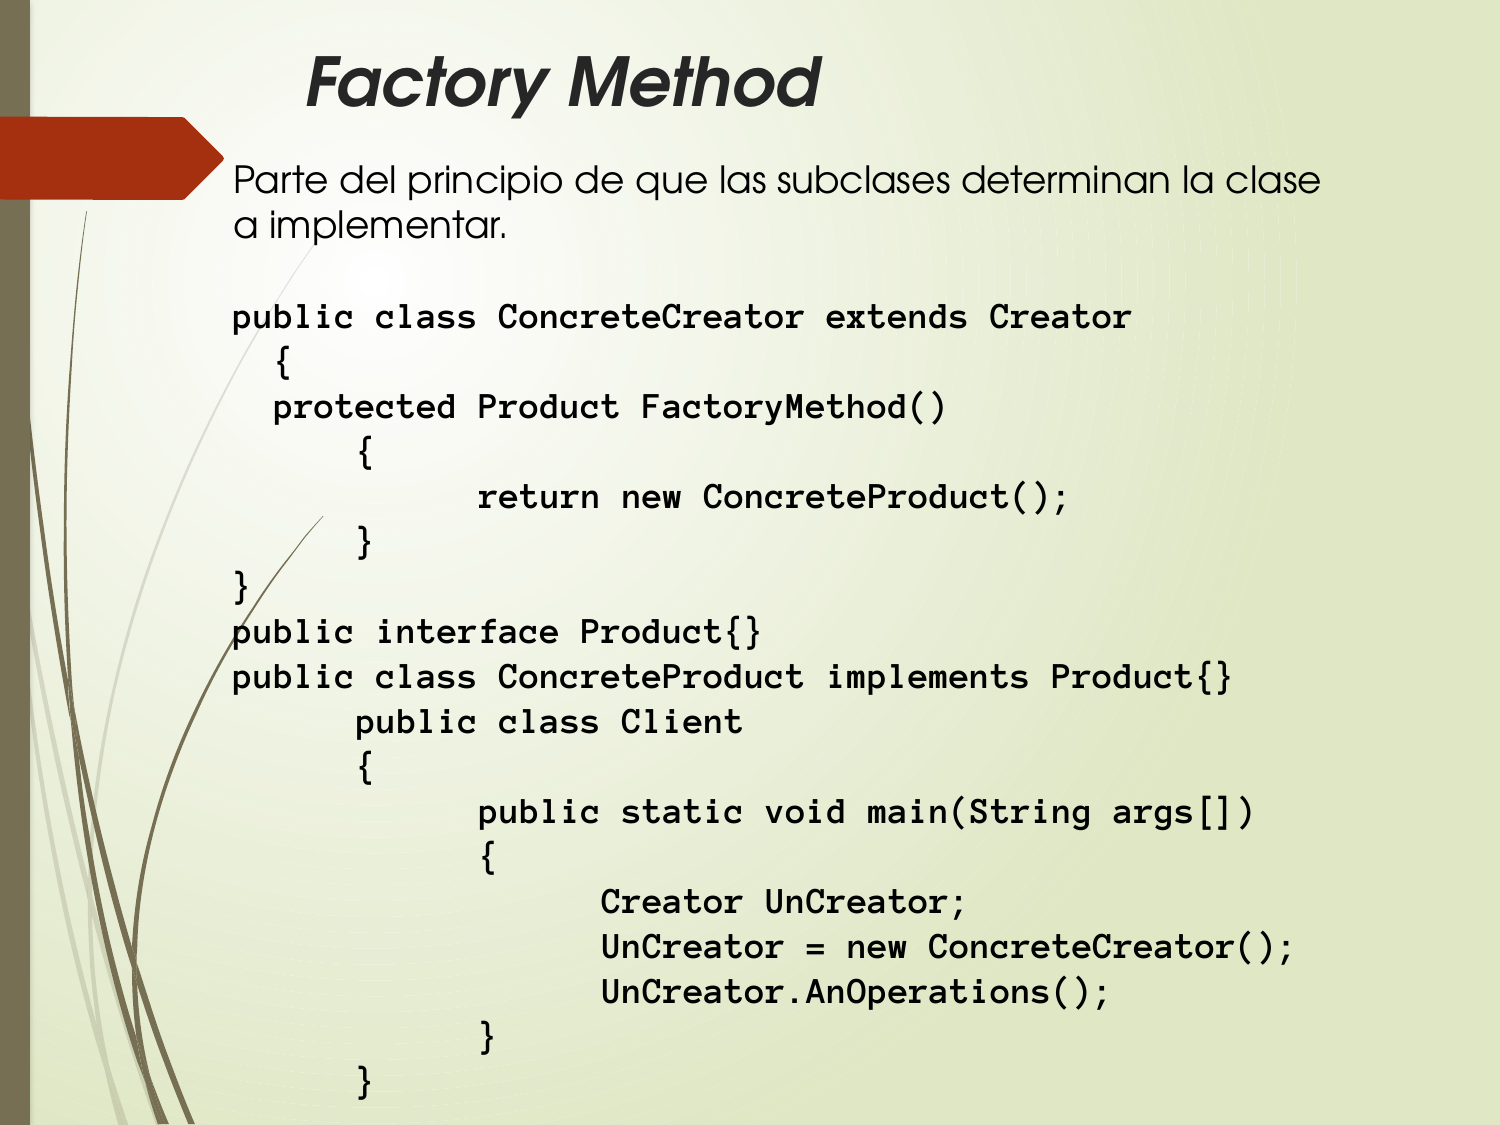

# Factory Method
Parte del principio de que las subclases determinan la clase a implementar.

public class ConcreteCreator extends Creator
  {
  protected Product FactoryMethod()
      {
            return new ConcreteProduct();
      }
}
public interface Product{}
public class ConcreteProduct implements Product{}
      public class Client
      {
            public static void main(String args[])
            {
                  Creator UnCreator;
                  UnCreator = new ConcreteCreator();
                  UnCreator.AnOperations();
            }
      }